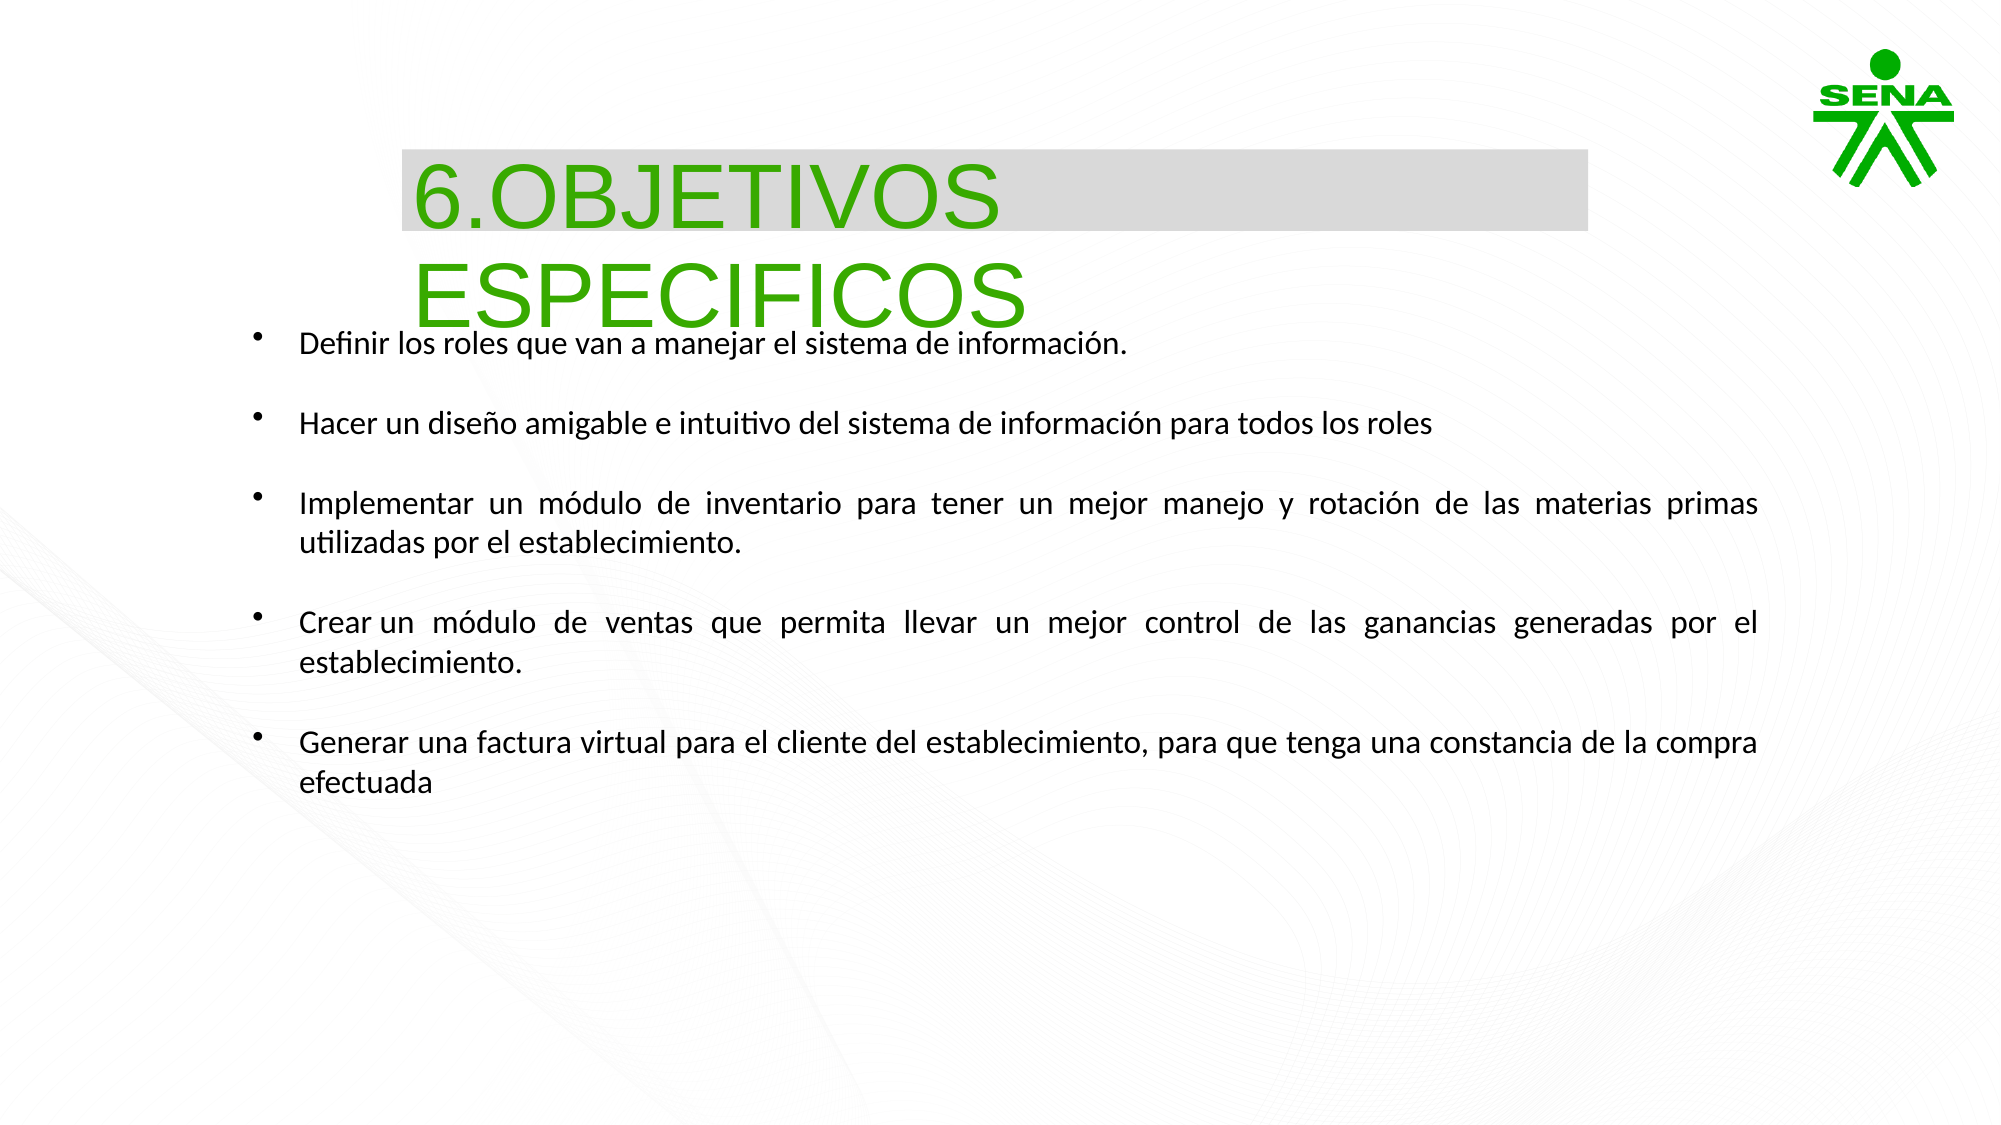

6.OBJETIVOS ESPECIFICOS

Definir los roles que van a manejar el sistema de información.

Hacer un diseño amigable e intuitivo del sistema de información para todos los roles

Implementar un módulo de inventario para tener un mejor manejo y rotación de las materias primas utilizadas por el establecimiento.

Crear un módulo de ventas que permita llevar un mejor control de las ganancias generadas por el establecimiento.

Generar una factura virtual para el cliente del establecimiento, para que tenga una constancia de la compra efectuada